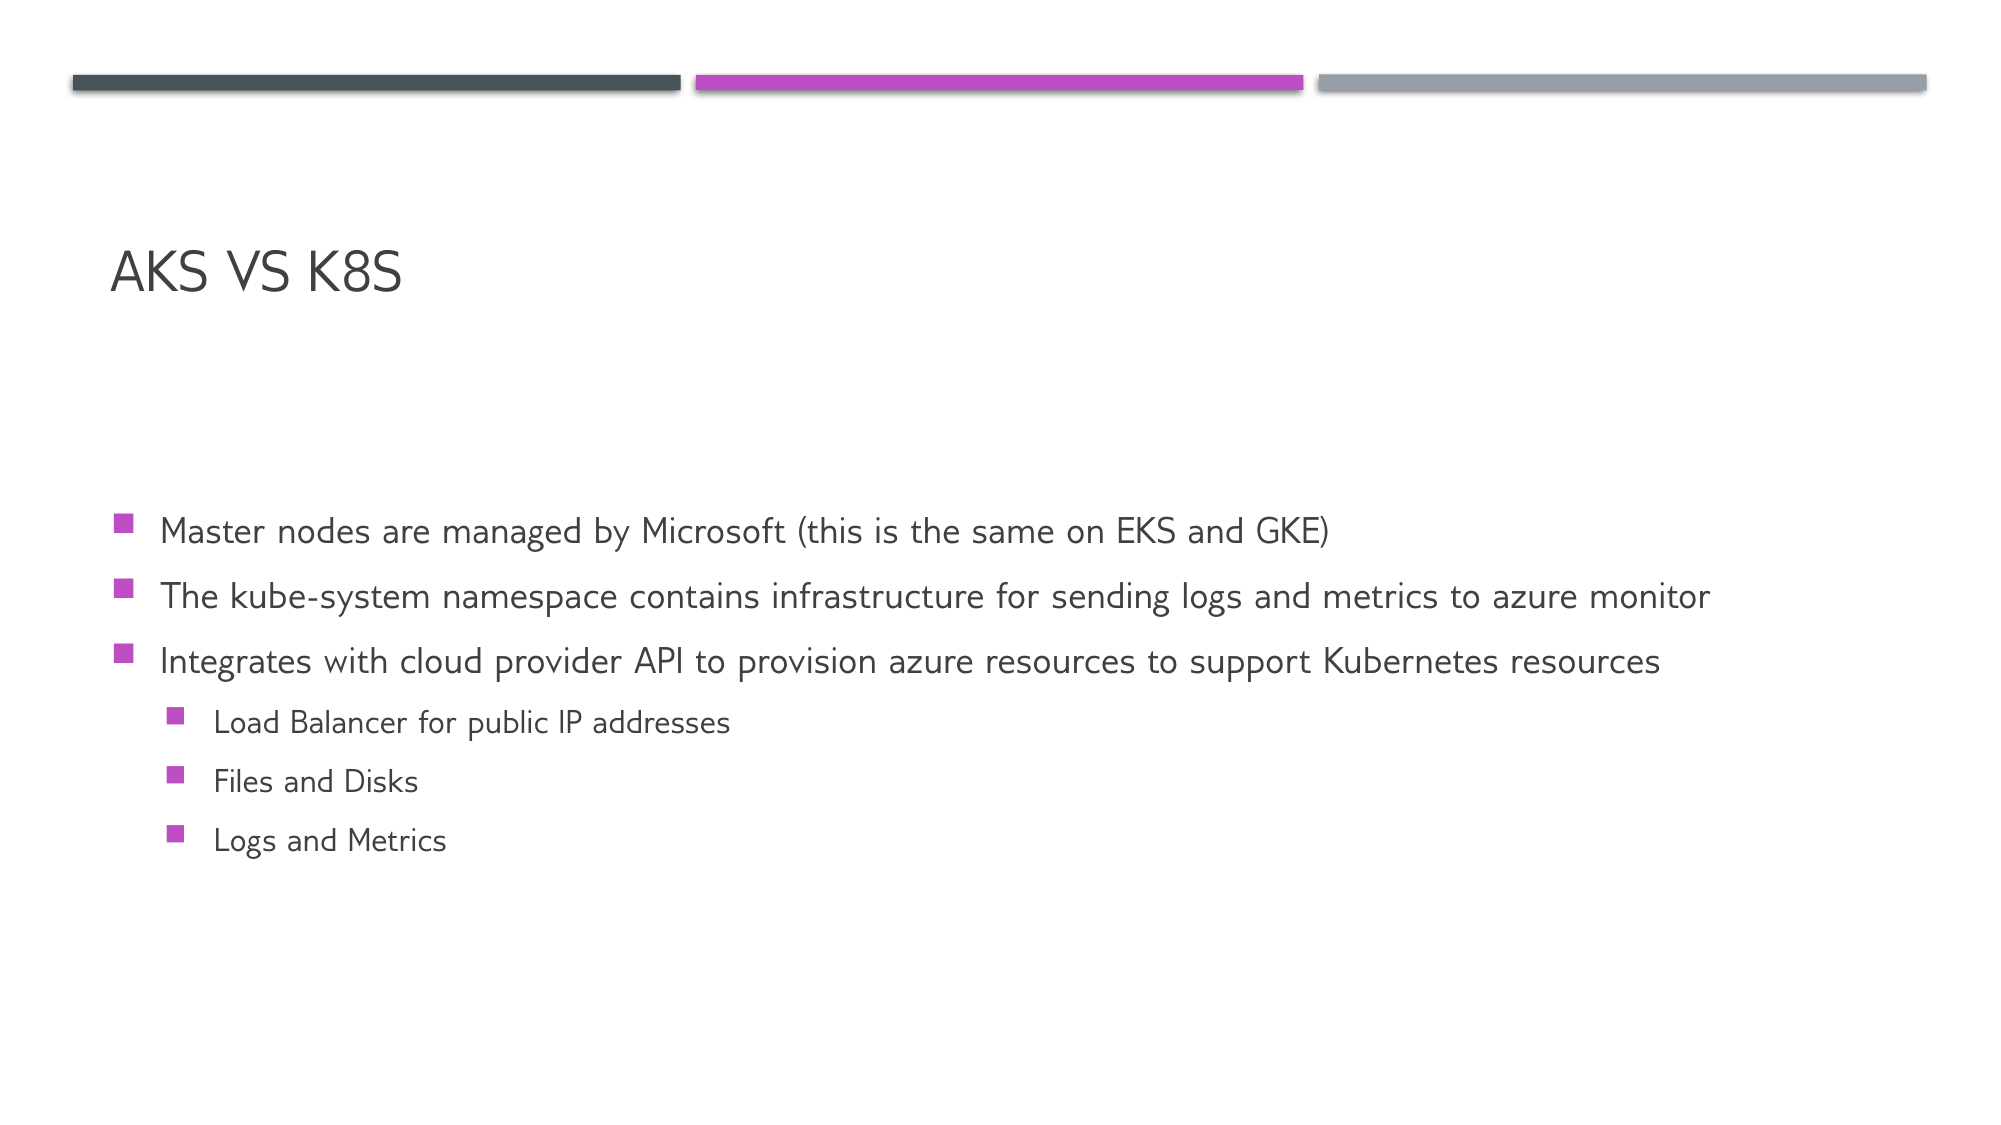

# AKS vs k8s
Master nodes are managed by Microsoft (this is the same on EKS and GKE)
The kube-system namespace contains infrastructure for sending logs and metrics to azure monitor
Integrates with cloud provider API to provision azure resources to support Kubernetes resources
Load Balancer for public IP addresses
Files and Disks
Logs and Metrics